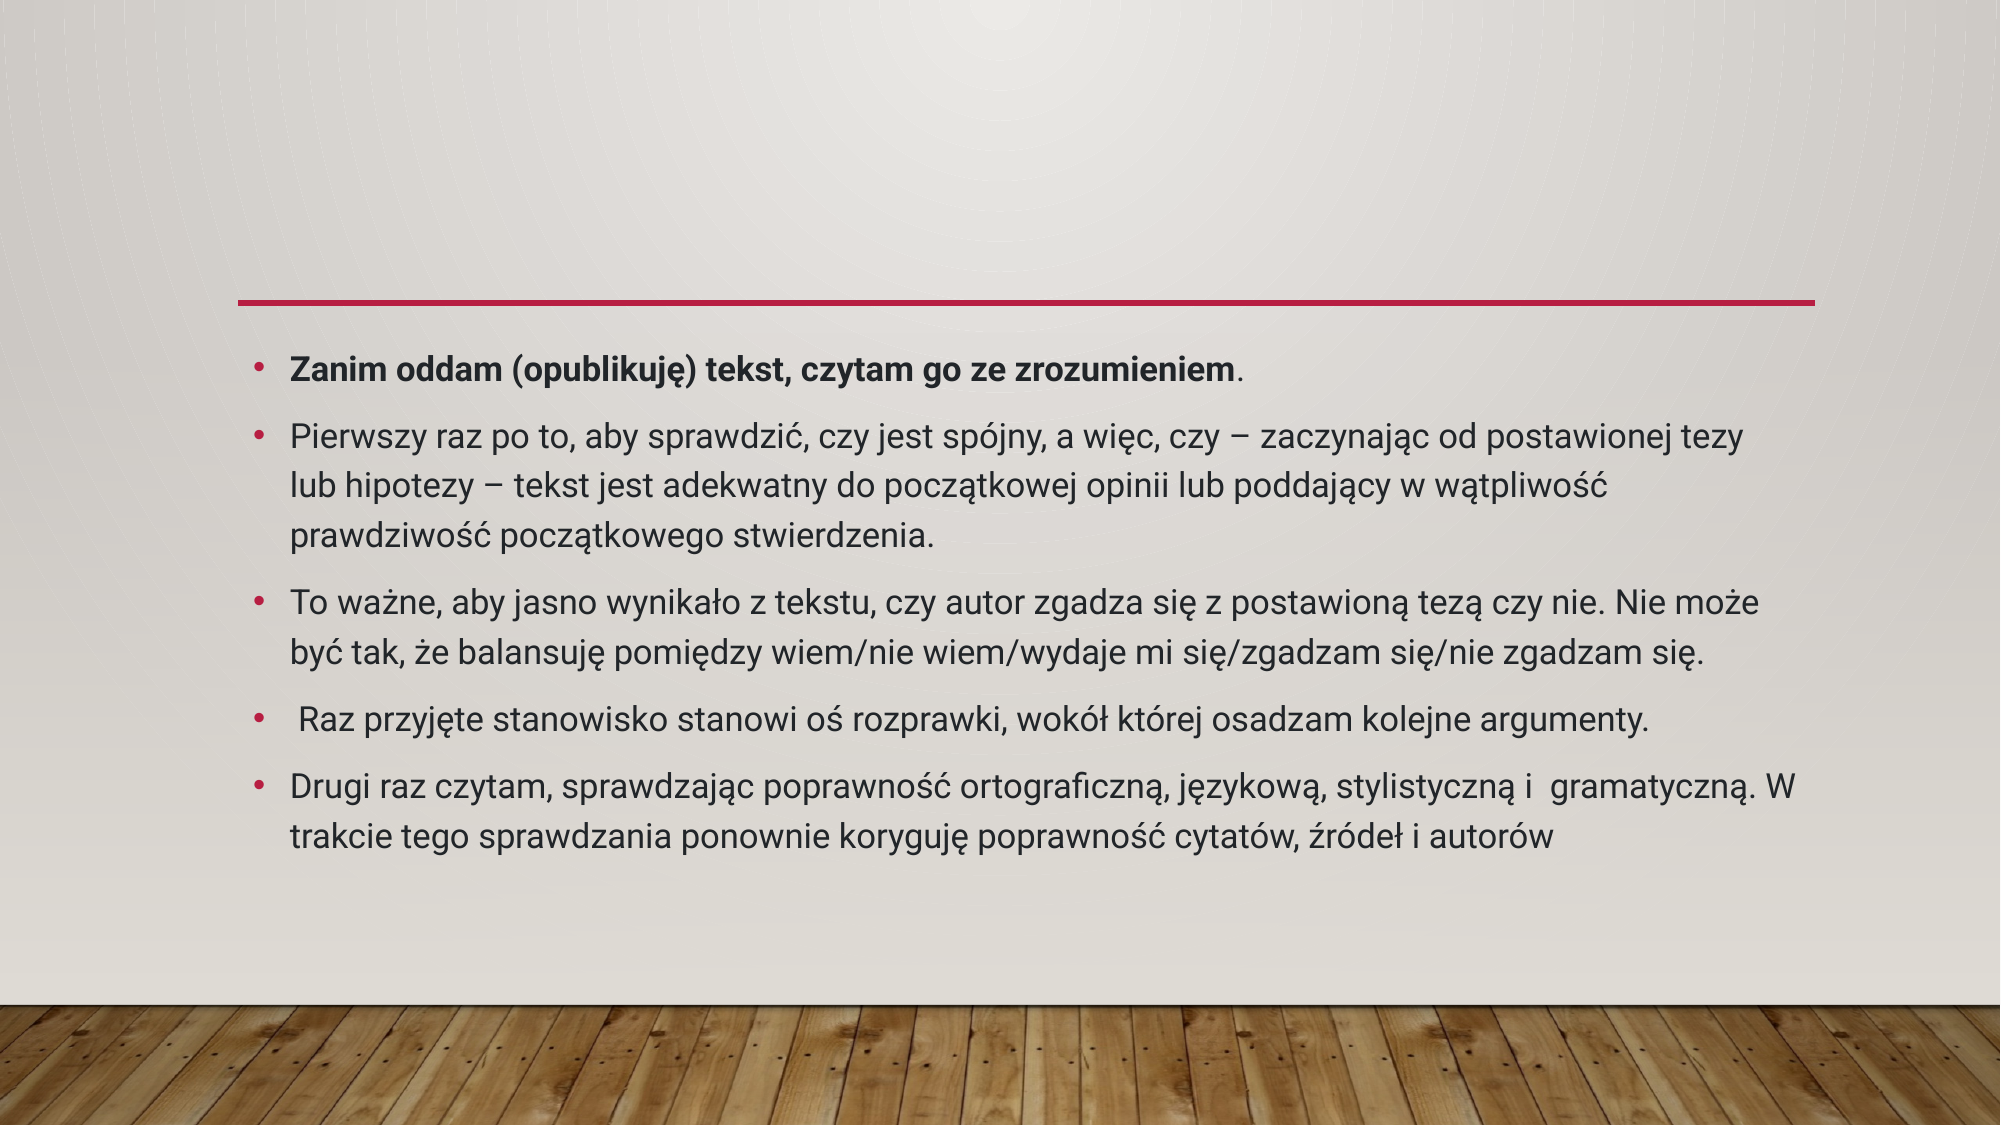

Zanim oddam (opublikuję) tekst, czytam go ze zrozumieniem.
Pierwszy raz po to, aby sprawdzić, czy jest spójny, a więc, czy – zaczynając od postawionej tezy lub hipotezy – tekst jest adekwatny do początkowej opinii lub poddający w wątpliwość prawdziwość początkowego stwierdzenia.
To ważne, aby jasno wynikało z tekstu, czy autor zgadza się z postawioną tezą czy nie. Nie może być tak, że balansuję pomiędzy wiem/nie wiem/wydaje mi się/zgadzam się/nie zgadzam się.
 Raz przyjęte stanowisko stanowi oś rozprawki, wokół której osadzam kolejne argumenty.
Drugi raz czytam, sprawdzając poprawność ortograficzną, językową, stylistyczną i  gramatyczną. W trakcie tego sprawdzania ponownie koryguję poprawność cytatów, źródeł i autorów